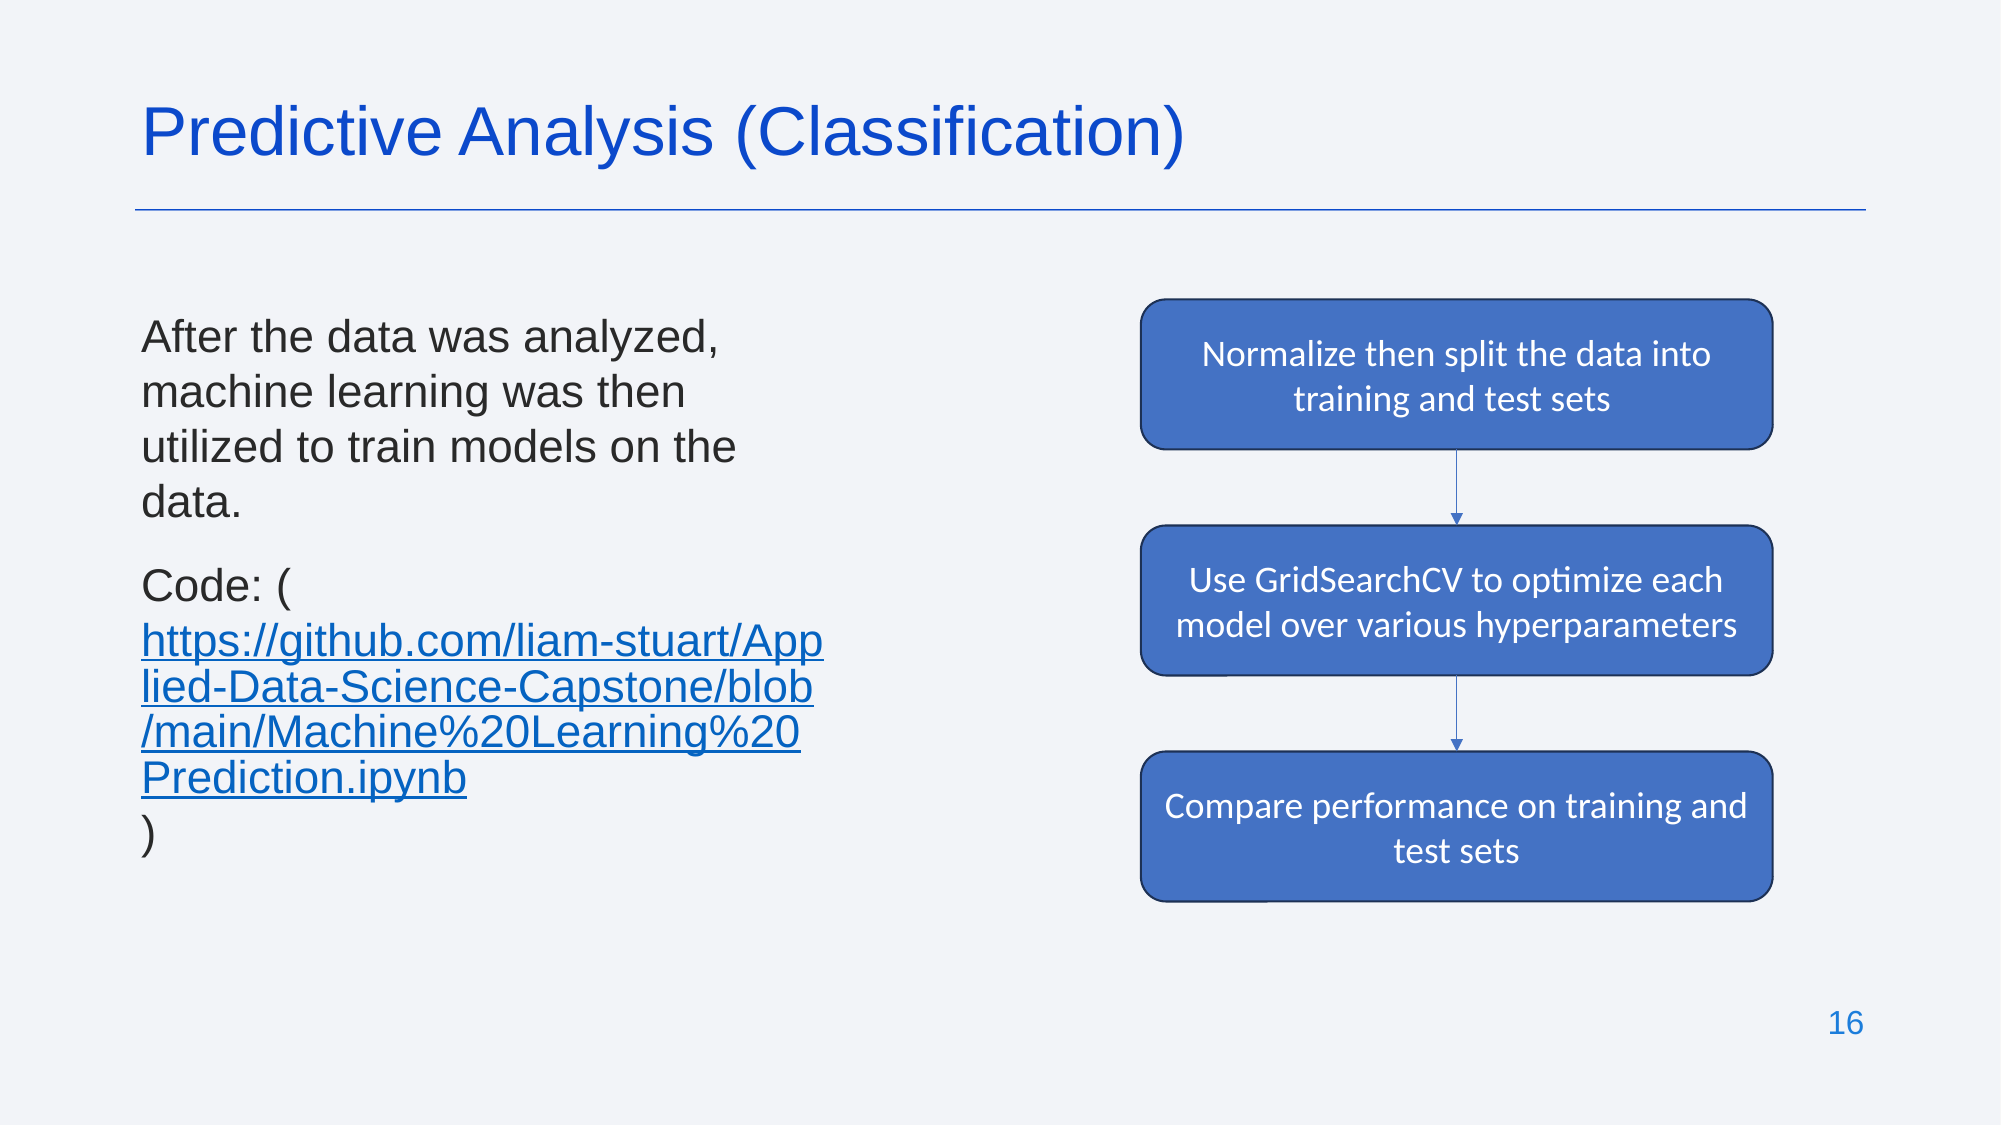

Predictive Analysis (Classification)
After the data was analyzed, machine learning was then utilized to train models on the data.
Code: (https://github.com/liam-stuart/Applied-Data-Science-Capstone/blob/main/Machine%20Learning%20Prediction.ipynb)

Normalize then split the data into training and test sets
Use GridSearchCV to optimize each model over various hyperparameters
Compare performance on training and test sets
16